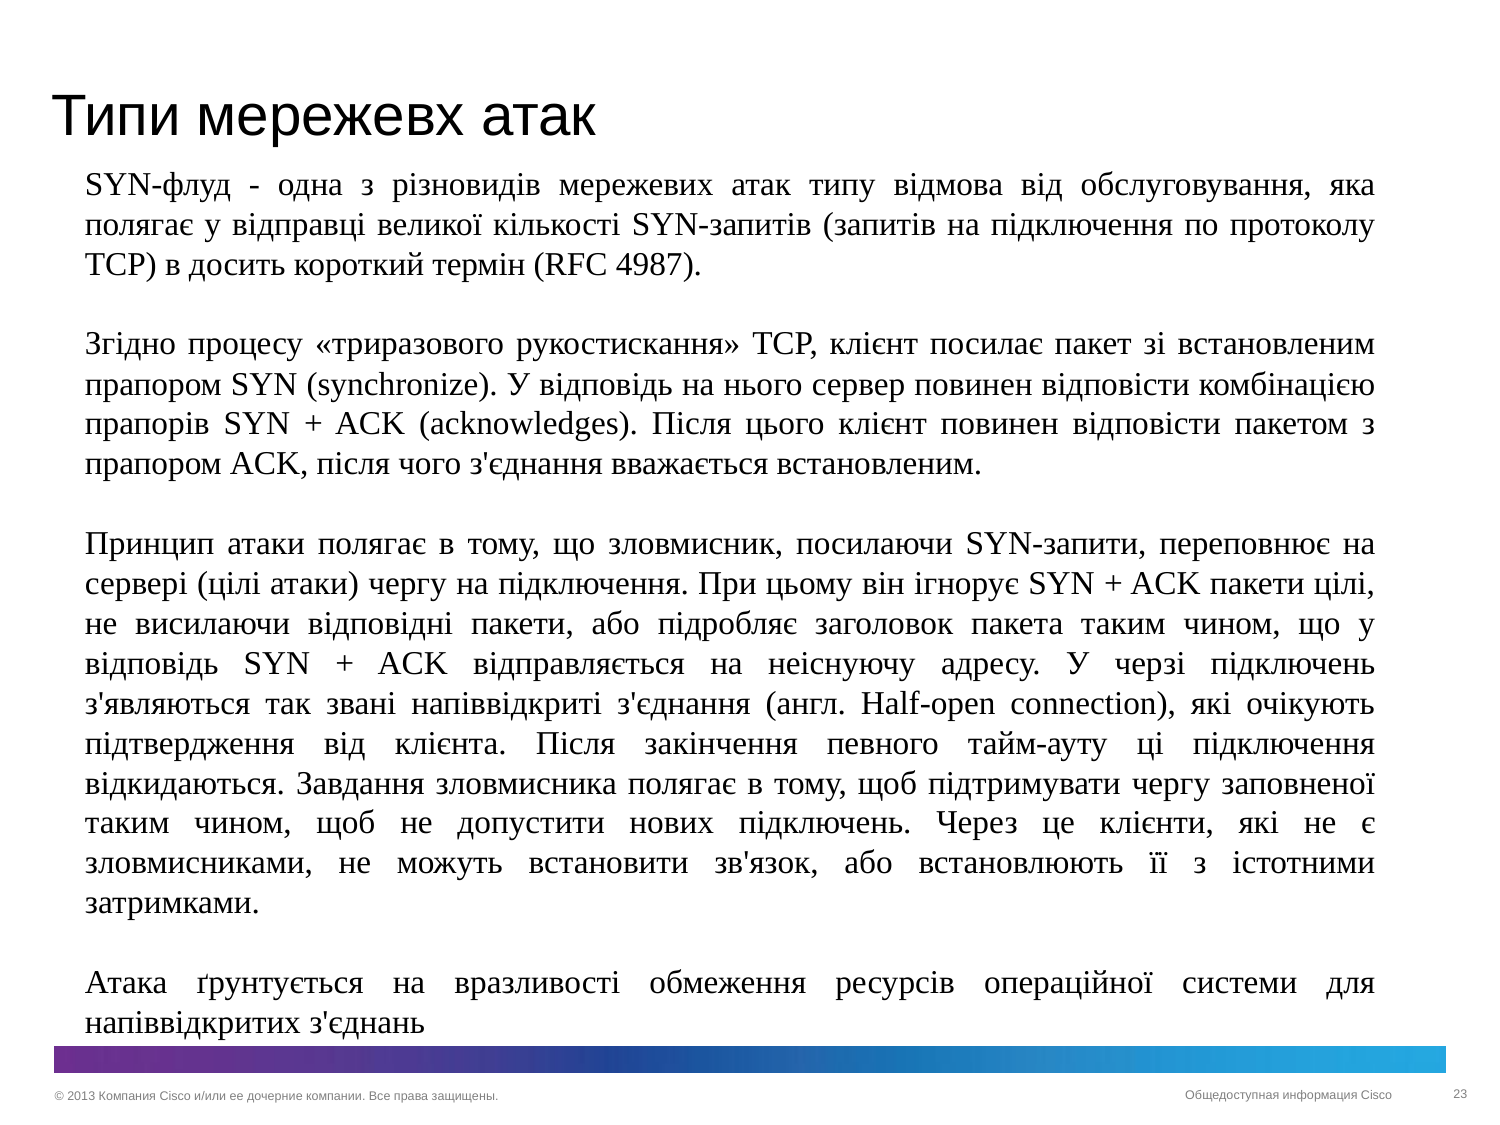

# Типи мережевх атак
SYN-флуд - одна з різновидів мережевих атак типу відмова від обслуговування, яка полягає у відправці великої кількості SYN-запитів (запитів на підключення по протоколу TCP) в досить короткий термін (RFC 4987).

Згідно процесу «триразового рукостискання» TCP, клієнт посилає пакет зі встановленим прапором SYN (synchronize). У відповідь на нього сервер повинен відповісти комбінацією прапорів SYN + ACK (acknowledges). Після цього клієнт повинен відповісти пакетом з прапором ACK, після чого з'єднання вважається встановленим.

Принцип атаки полягає в тому, що зловмисник, посилаючи SYN-запити, переповнює на сервері (цілі атаки) чергу на підключення. При цьому він ігнорує SYN + ACK пакети цілі, не висилаючи відповідні пакети, або підробляє заголовок пакета таким чином, що у відповідь SYN + ACK відправляється на неіснуючу адресу. У черзі підключень з'являються так звані напіввідкриті з'єднання (англ. Half-open connection), які очікують підтвердження від клієнта. Після закінчення певного тайм-ауту ці підключення відкидаються. Завдання зловмисника полягає в тому, щоб підтримувати чергу заповненої таким чином, щоб не допустити нових підключень. Через це клієнти, які не є зловмисниками, не можуть встановити зв'язок, або встановлюють її з істотними затримками.

Атака ґрунтується на вразливості обмеження ресурсів операційної системи для напіввідкритих з'єднань